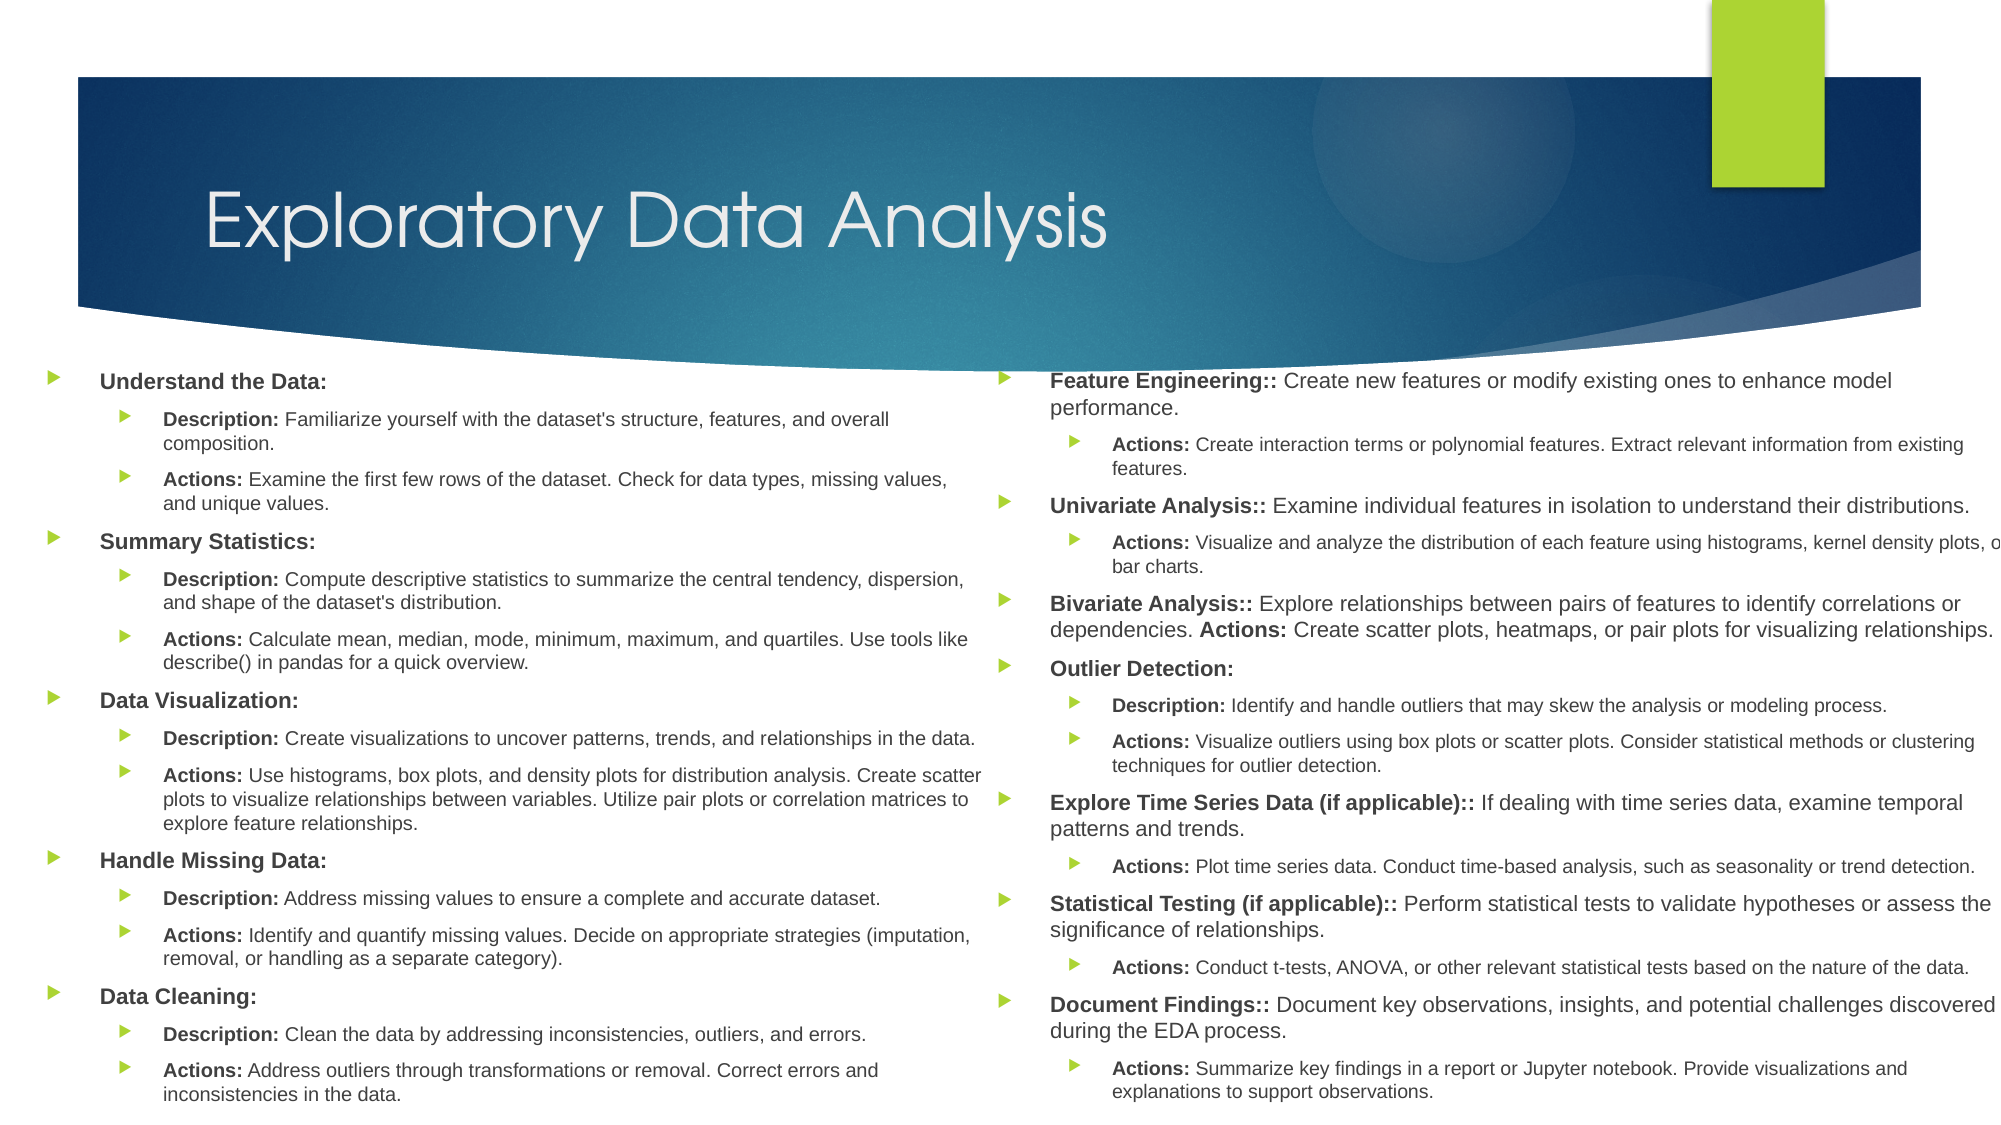

# Exploratory Data Analysis
Understand the Data:
Description: Familiarize yourself with the dataset's structure, features, and overall composition.
Actions: Examine the first few rows of the dataset. Check for data types, missing values, and unique values.
Summary Statistics:
Description: Compute descriptive statistics to summarize the central tendency, dispersion, and shape of the dataset's distribution.
Actions: Calculate mean, median, mode, minimum, maximum, and quartiles. Use tools like describe() in pandas for a quick overview.
Data Visualization:
Description: Create visualizations to uncover patterns, trends, and relationships in the data.
Actions: Use histograms, box plots, and density plots for distribution analysis. Create scatter plots to visualize relationships between variables. Utilize pair plots or correlation matrices to explore feature relationships.
Handle Missing Data:
Description: Address missing values to ensure a complete and accurate dataset.
Actions: Identify and quantify missing values. Decide on appropriate strategies (imputation, removal, or handling as a separate category).
Data Cleaning:
Description: Clean the data by addressing inconsistencies, outliers, and errors.
Actions: Address outliers through transformations or removal. Correct errors and inconsistencies in the data.
Feature Engineering:: Create new features or modify existing ones to enhance model performance.
Actions: Create interaction terms or polynomial features. Extract relevant information from existing features.
Univariate Analysis:: Examine individual features in isolation to understand their distributions.
Actions: Visualize and analyze the distribution of each feature using histograms, kernel density plots, or bar charts.
Bivariate Analysis:: Explore relationships between pairs of features to identify correlations or dependencies. Actions: Create scatter plots, heatmaps, or pair plots for visualizing relationships.
Outlier Detection:
Description: Identify and handle outliers that may skew the analysis or modeling process.
Actions: Visualize outliers using box plots or scatter plots. Consider statistical methods or clustering techniques for outlier detection.
Explore Time Series Data (if applicable):: If dealing with time series data, examine temporal patterns and trends.
Actions: Plot time series data. Conduct time-based analysis, such as seasonality or trend detection.
Statistical Testing (if applicable):: Perform statistical tests to validate hypotheses or assess the significance of relationships.
Actions: Conduct t-tests, ANOVA, or other relevant statistical tests based on the nature of the data.
Document Findings:: Document key observations, insights, and potential challenges discovered during the EDA process.
Actions: Summarize key findings in a report or Jupyter notebook. Provide visualizations and explanations to support observations.